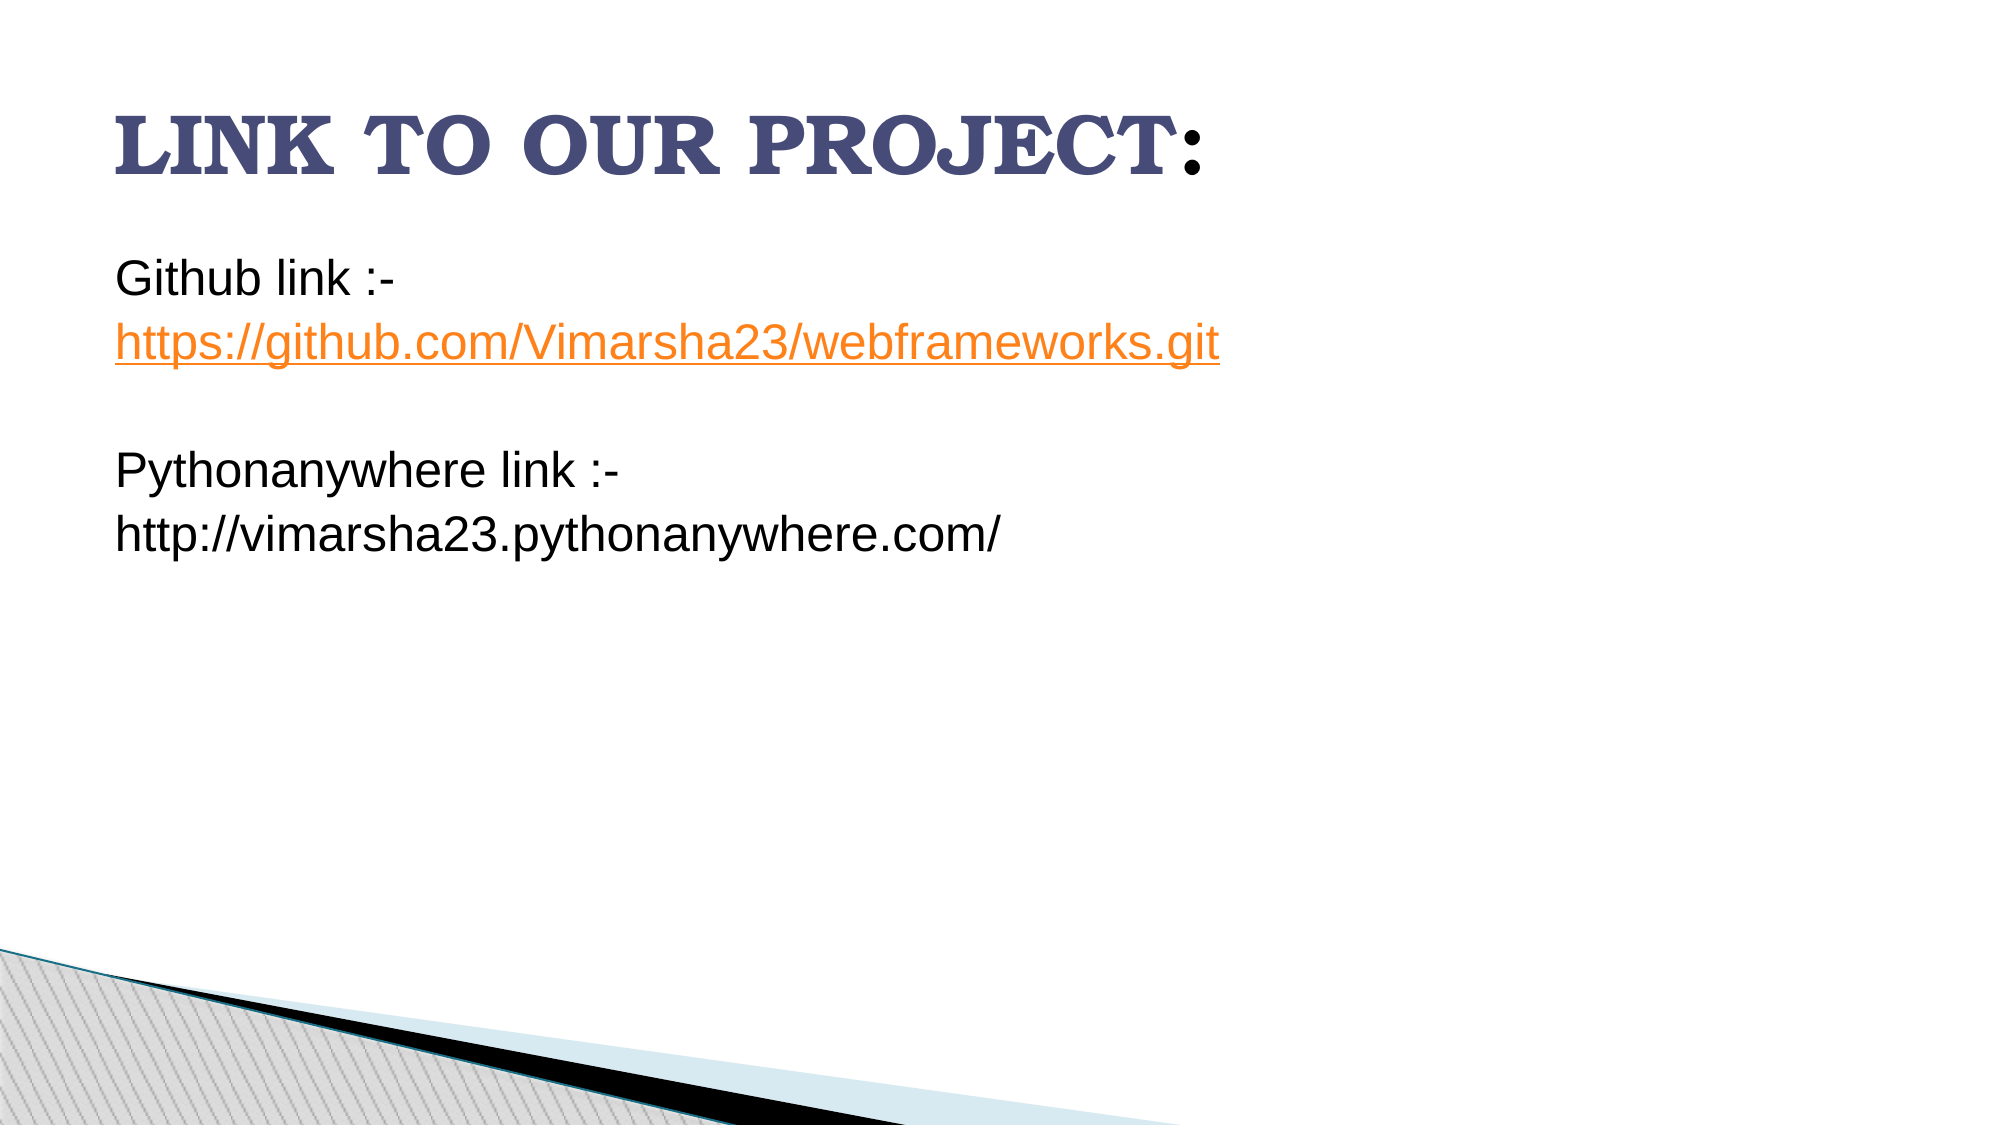

LINK TO OUR PROJECT:
Github link :-
https://github.com/Vimarsha23/webframeworks.git

Pythonanywhere link :-
http://vimarsha23.pythonanywhere.com/